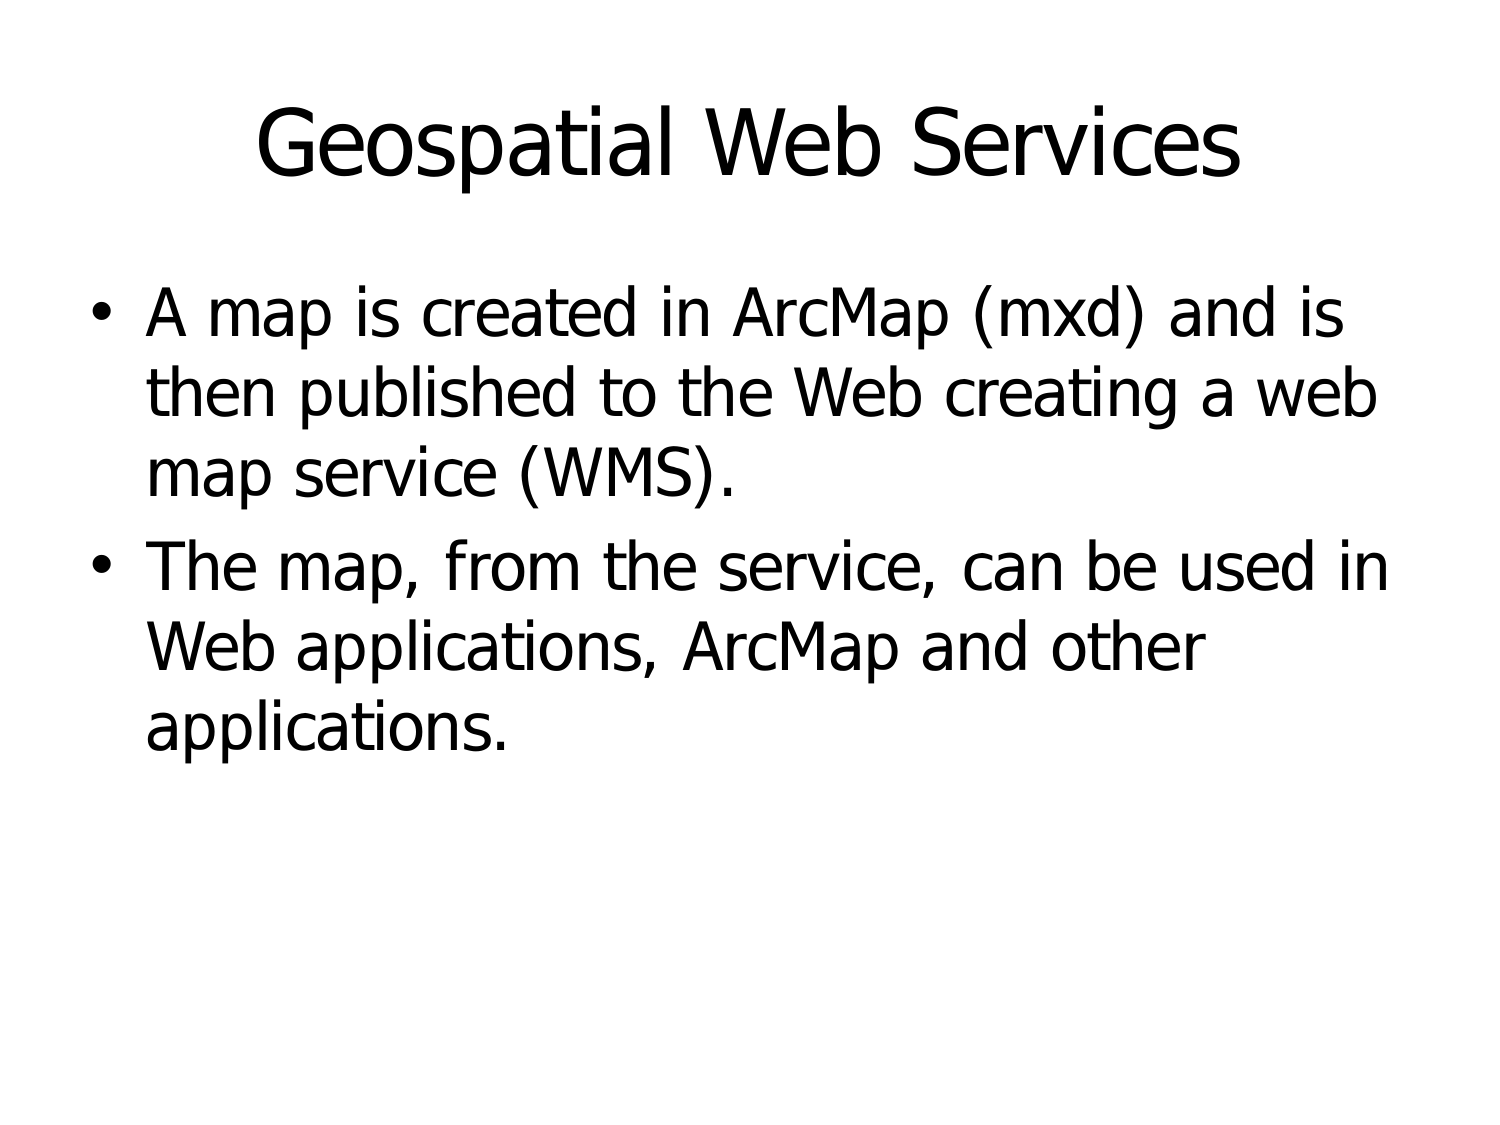

# Geospatial Web Services
A map is created in ArcMap (mxd) and is then published to the Web creating a web map service (WMS).
The map, from the service, can be used in Web applications, ArcMap and other applications.